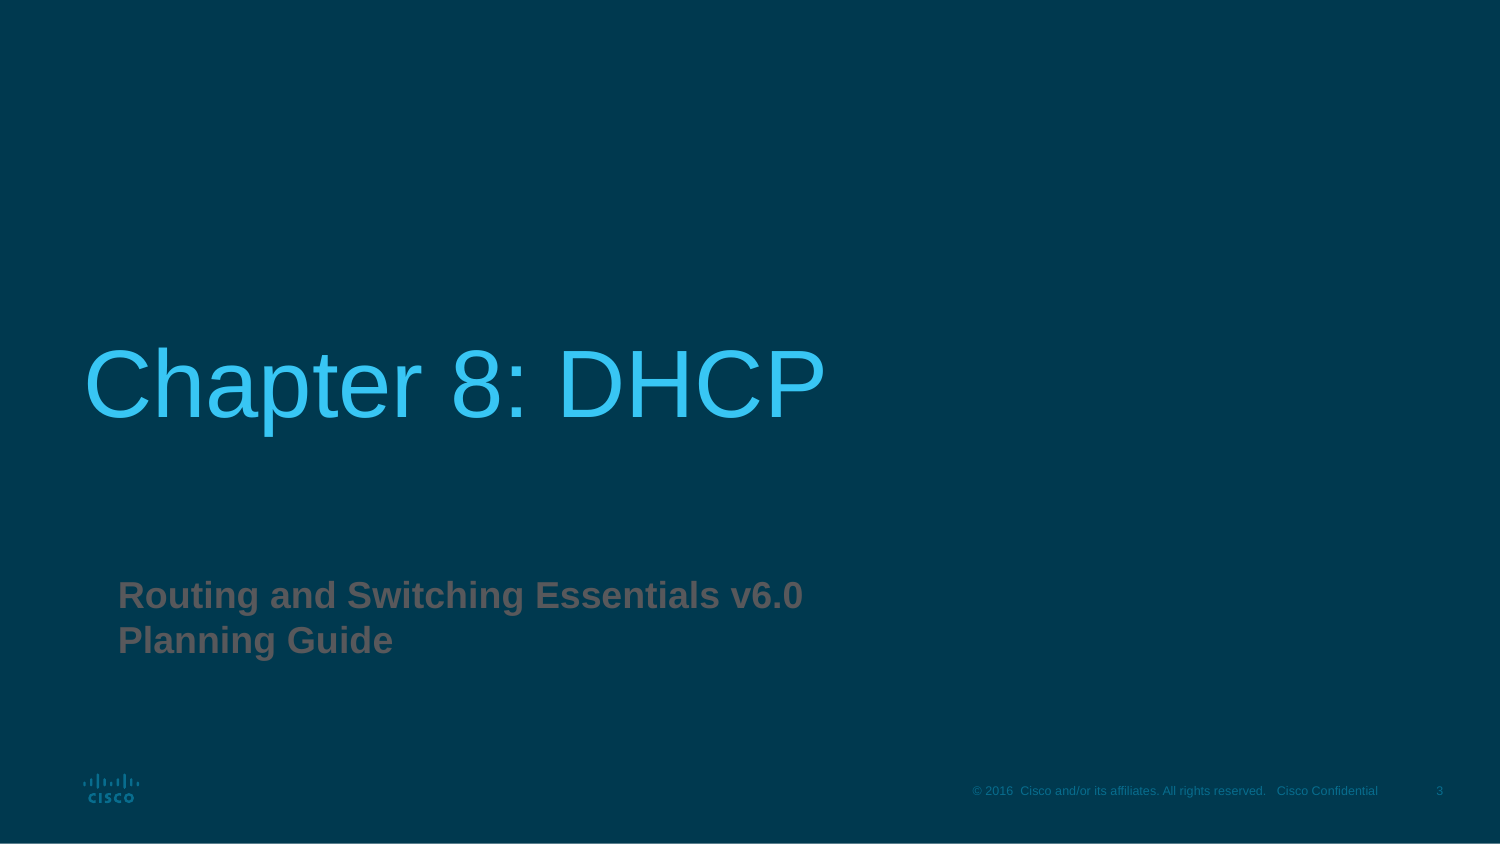

# Chapter 8: DHCP
Routing and Switching Essentials v6.0 Planning Guide